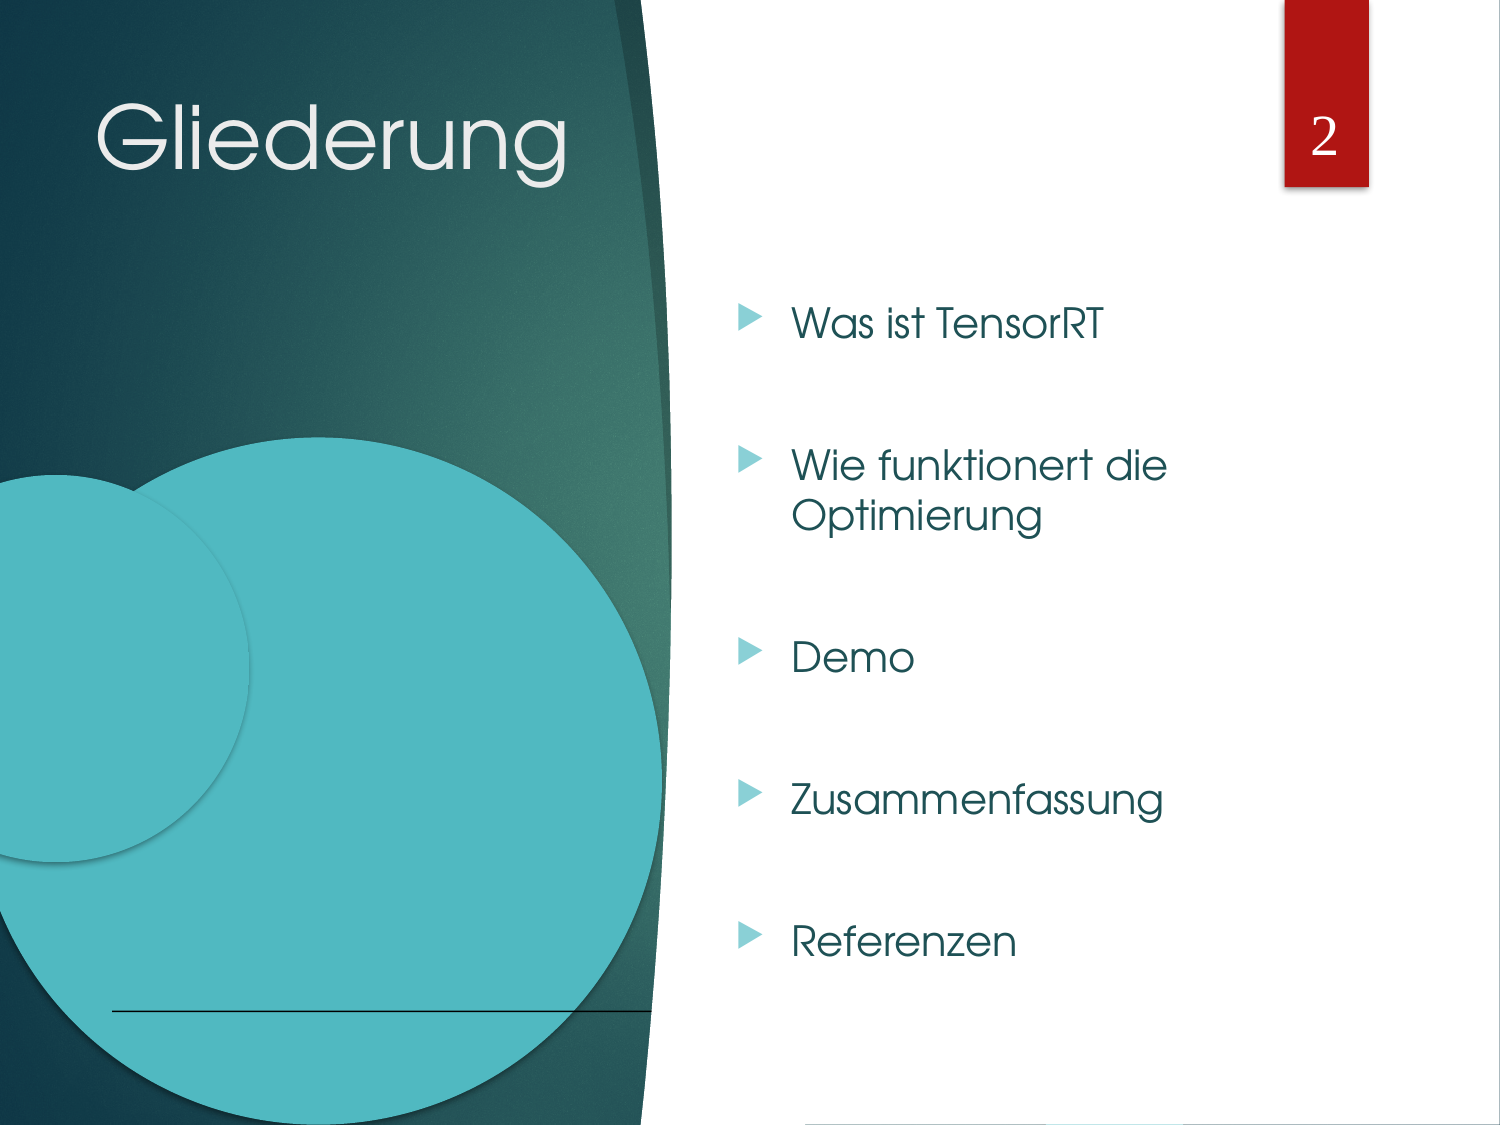

2
Gliederung
Was ist TensorRT

Wie funktionert die Optimierung

Demo

Zusammenfassung

Referenzen